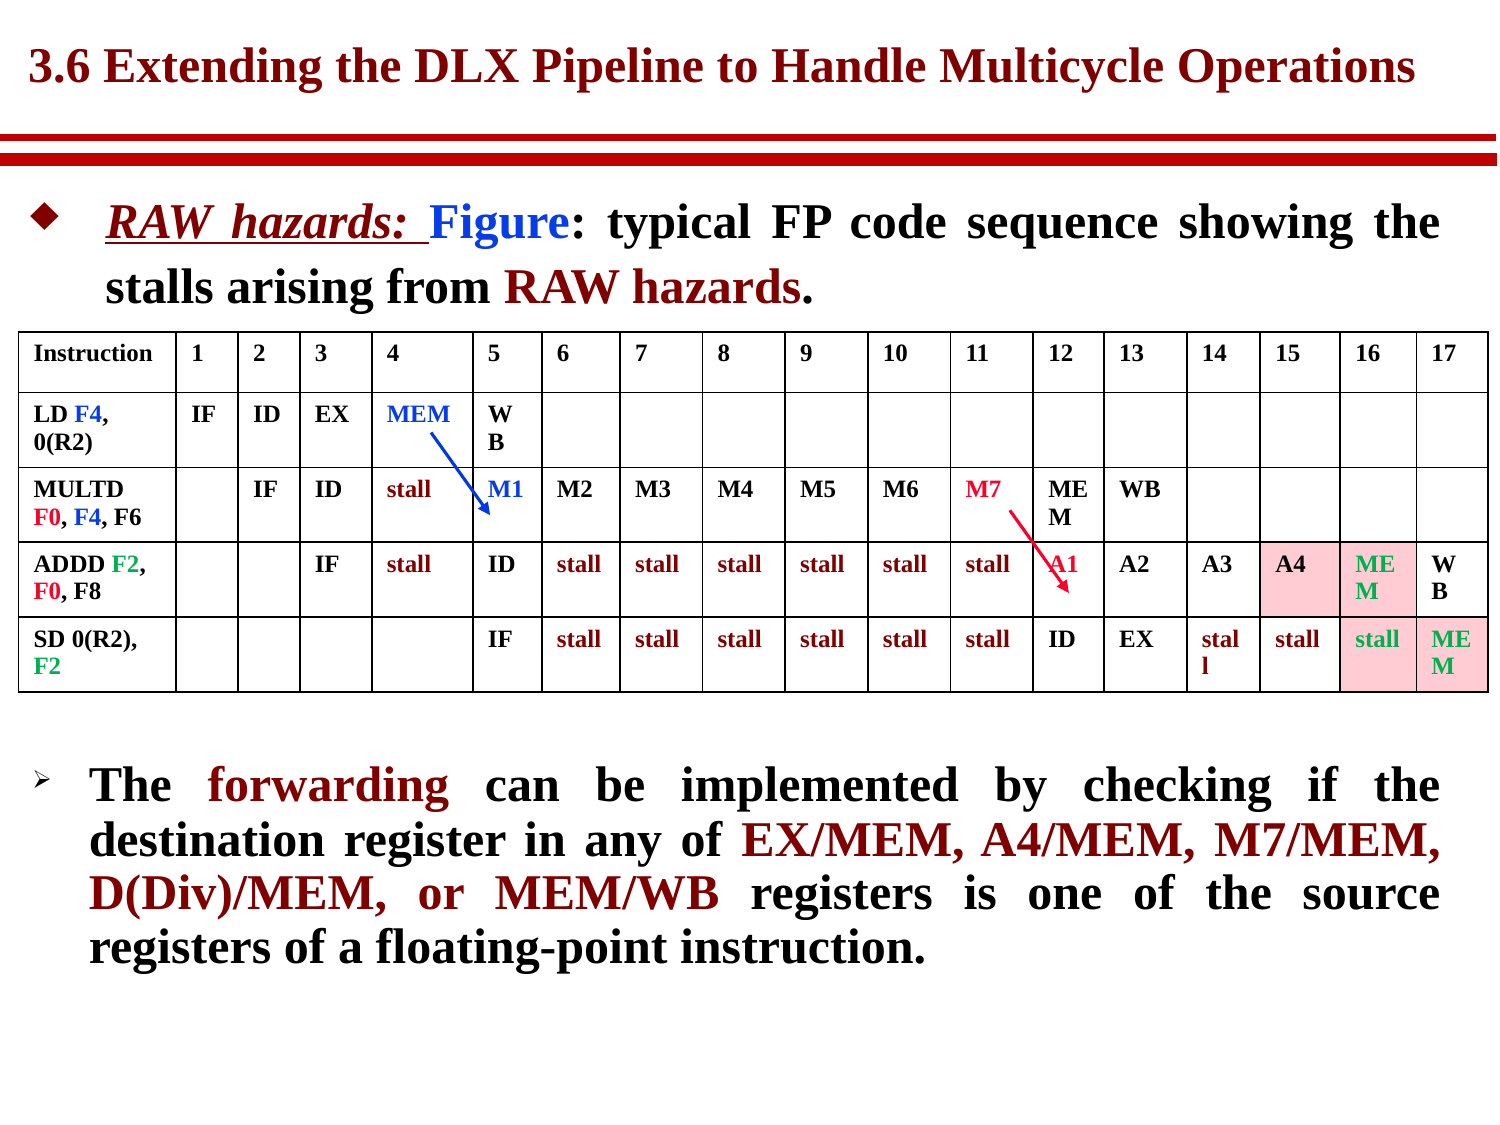

# 3.6 Extending the DLX Pipeline to Handle Multicycle Operations
RAW hazards: Figure: typical FP code sequence showing the stalls arising from RAW hazards.
| Instruction | 1 | 2 | 3 | 4 | 5 | 6 | 7 | 8 | 9 | 10 | 11 | 12 | 13 | 14 | 15 | 16 | 17 |
| --- | --- | --- | --- | --- | --- | --- | --- | --- | --- | --- | --- | --- | --- | --- | --- | --- | --- |
| LD F4, 0(R2) | IF | ID | EX | MEM | WB |  |  |  |  |  |  |  |  |  |  |  |  |
| MULTD F0, F4, F6 |  | IF | ID | stall | M1 | M2 | M3 | M4 | M5 | M6 | M7 | MEM | WB |  |  |  |  |
| ADDD F2, F0, F8 |  |  | IF | stall | ID | stall | stall | stall | stall | stall | stall | A1 | A2 | A3 | A4 | MEM | WB |
| SD 0(R2), F2 |  |  |  |  | IF | stall | stall | stall | stall | stall | stall | ID | EX | stall | stall | stall | MEM |
The forwarding can be implemented by checking if the destination register in any of EX/MEM, A4/MEM, M7/MEM, D(Div)/MEM, or MEM/WB registers is one of the source registers of a floating-point instruction.